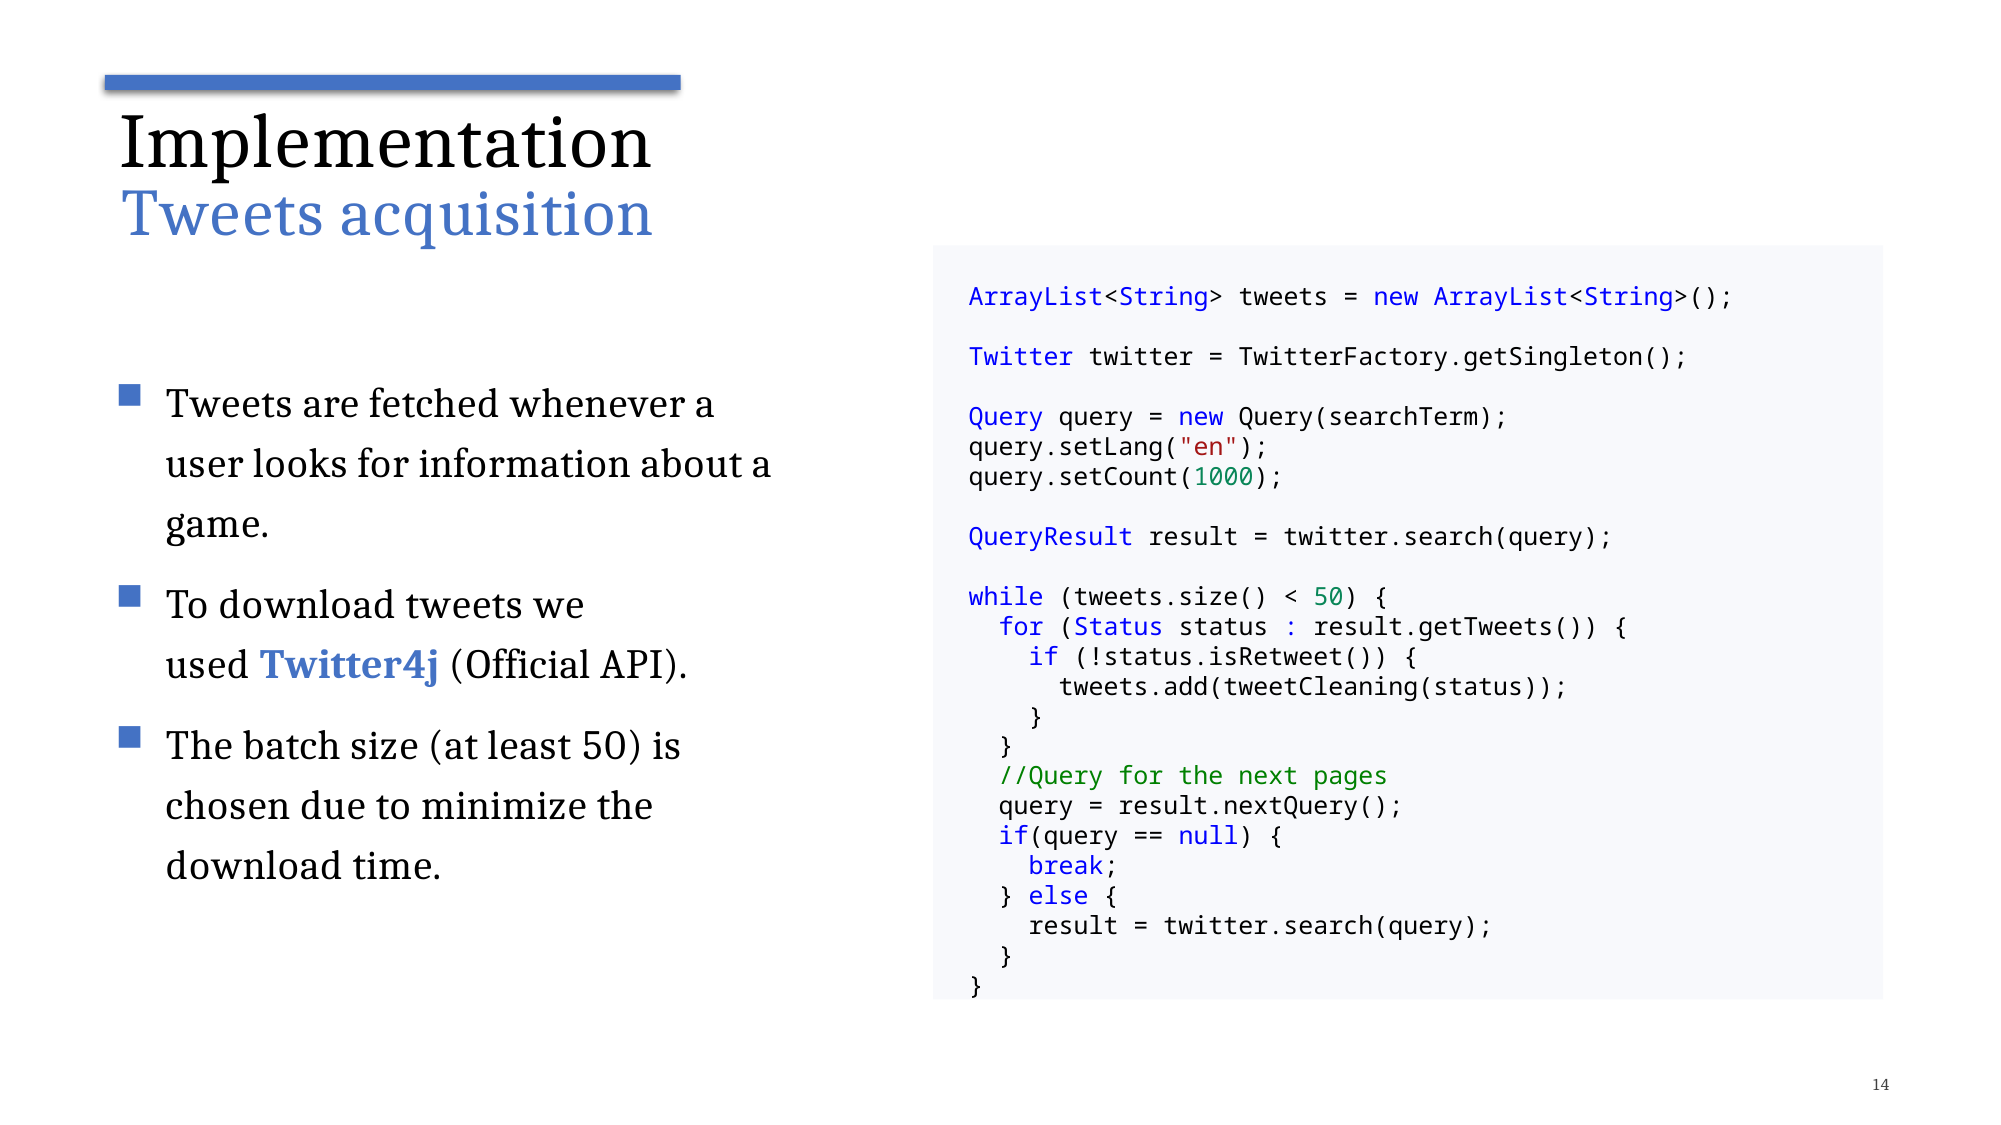

Implementation
Tweets acquisition
ArrayList<String> tweets = new ArrayList<String>();

Twitter twitter = TwitterFactory.getSingleton();

Query query = new Query(searchTerm);
query.setLang("en");
query.setCount(1000);

QueryResult result = twitter.search(query);

while (tweets.size() < 50) {
  for (Status status : result.getTweets()) {
    if (!status.isRetweet()) {
      tweets.add(tweetCleaning(status));
    }
  }
  //Query for the next pages
  query = result.nextQuery();
  if(query == null) {
    break;
  } else {
    result = twitter.search(query);
  }
}
Tweets are fetched whenever a user looks for information about a game.
To download tweets we used Twitter4j (Official API).
The batch size (at least 50) is chosen due to minimize the download time.
14